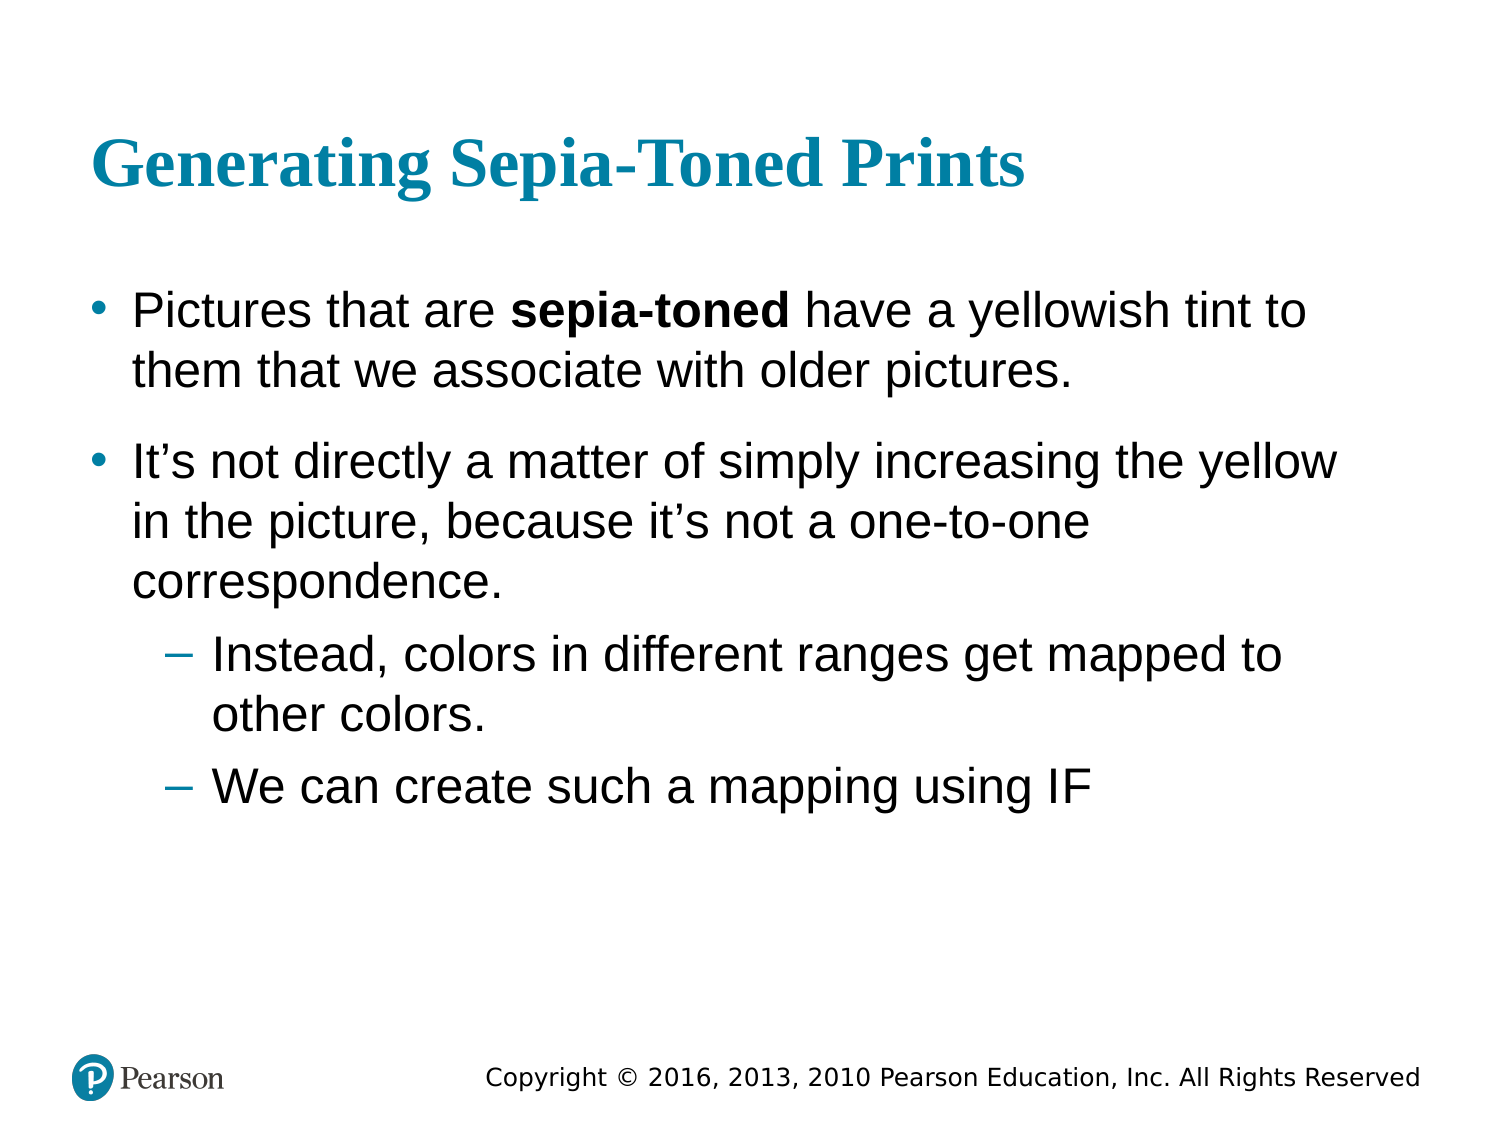

# Generating Sepia-Toned Prints
Pictures that are sepia-toned have a yellowish tint to them that we associate with older pictures.
It’s not directly a matter of simply increasing the yellow in the picture, because it’s not a one-to-one correspondence.
Instead, colors in different ranges get mapped to other colors.
We can create such a mapping using I F